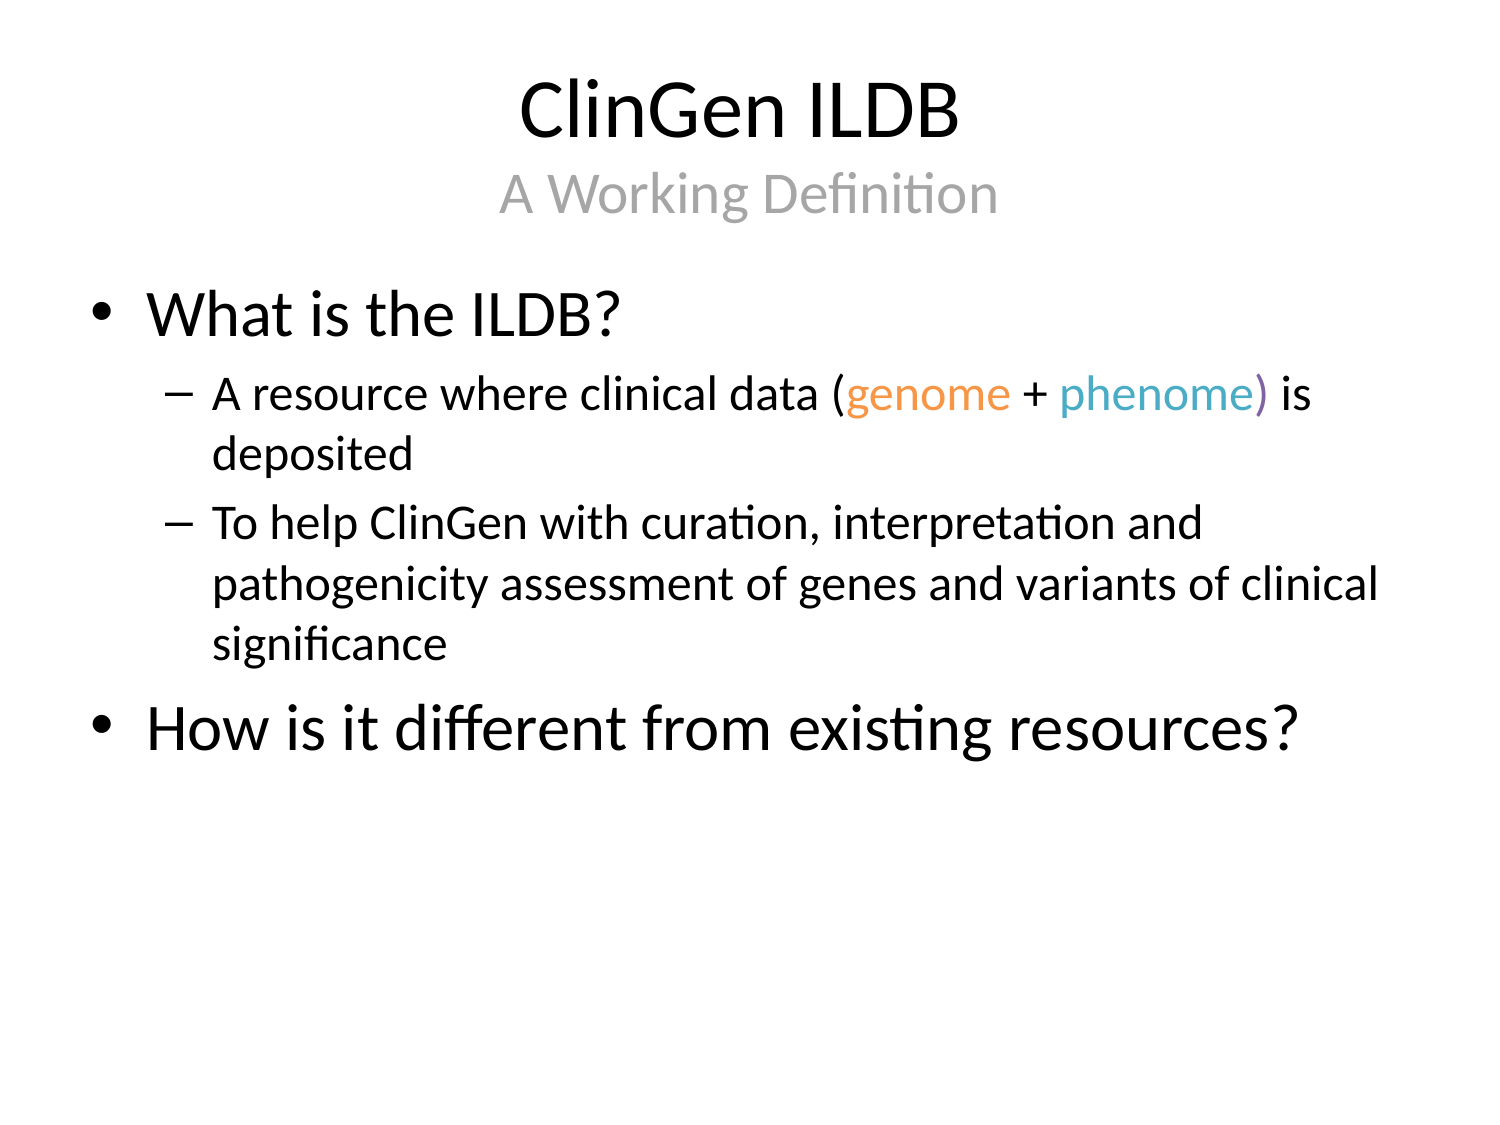

# ClinGen ILDB A Working Definition
What is the ILDB?
A resource where clinical data (genome + phenome) is deposited
To help ClinGen with curation, interpretation and pathogenicity assessment of genes and variants of clinical significance
How is it different from existing resources?